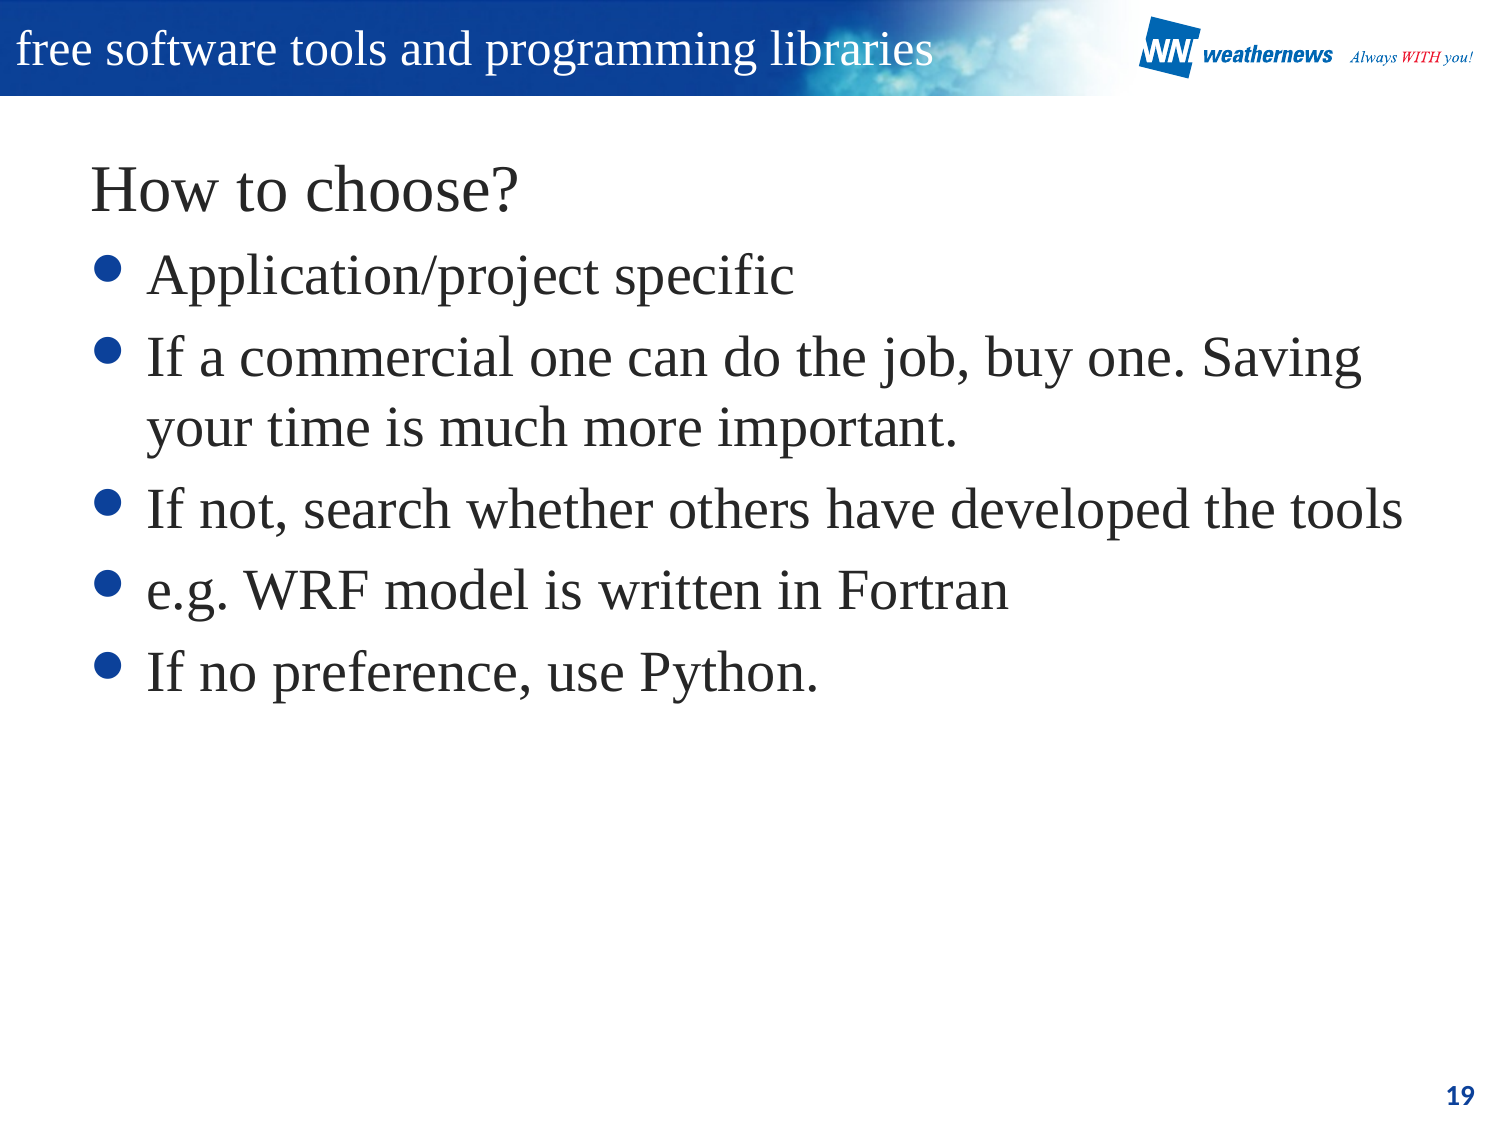

# free software tools and programming libraries
How to choose?
Application/project specific
If a commercial one can do the job, buy one. Saving your time is much more important.
If not, search whether others have developed the tools
e.g. WRF model is written in Fortran
If no preference, use Python.

19